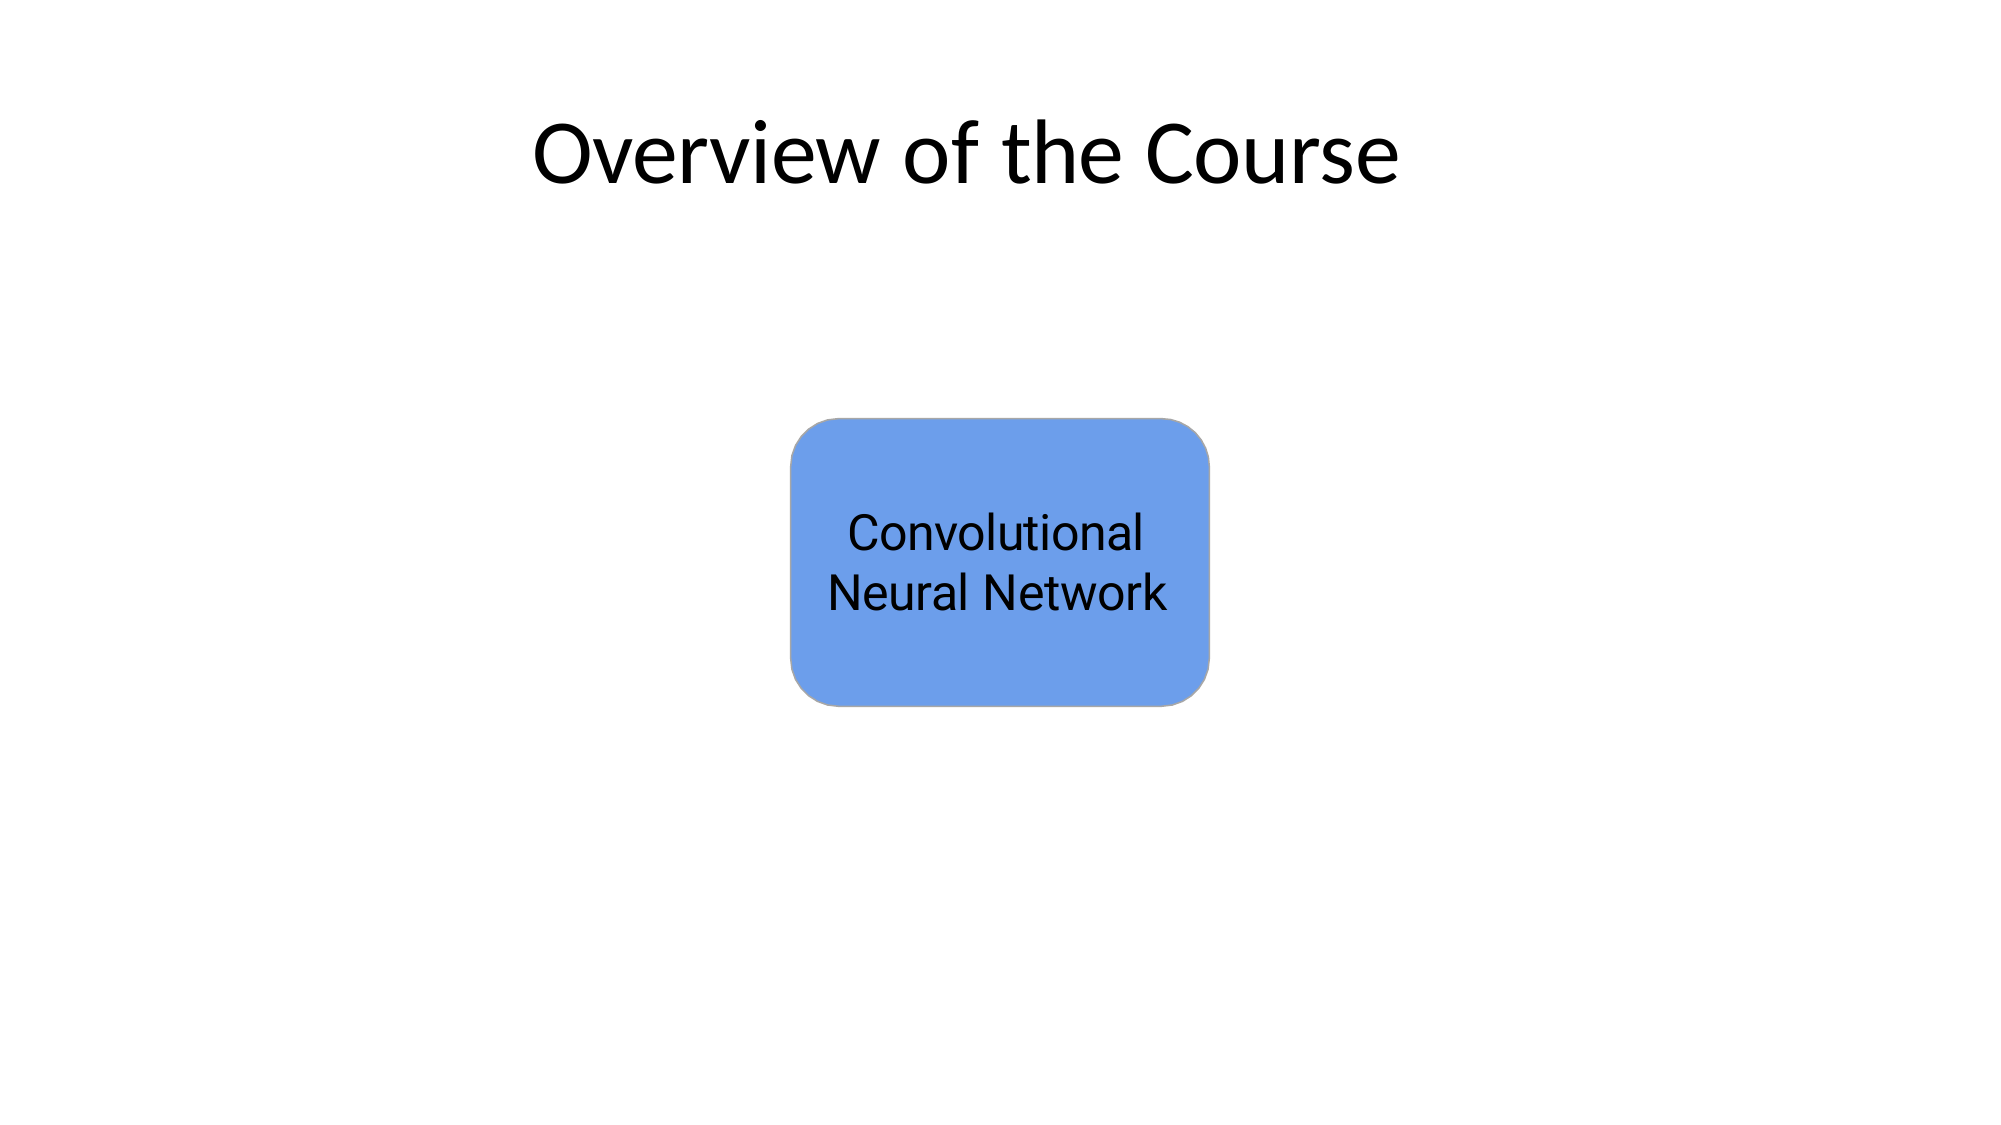

# Overview of the Course

Convolutional  Neural Network